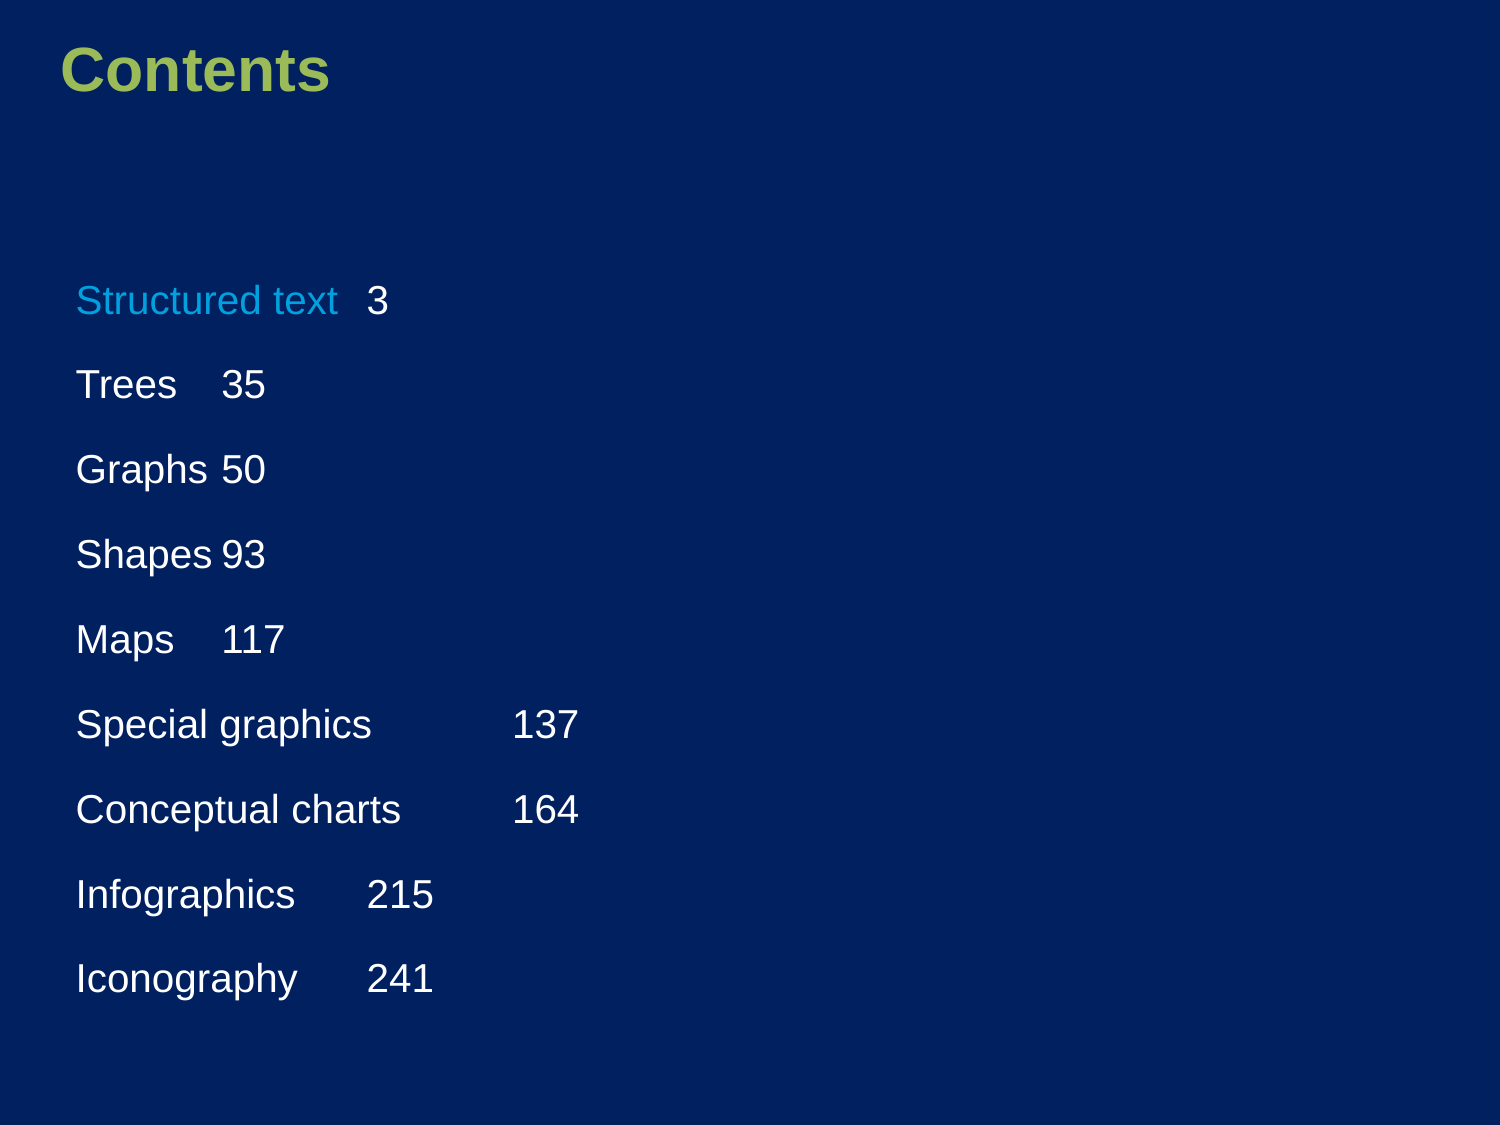

# Contents
Structured text				3
Trees					35
Graphs					50
Shapes					93
Maps					117
Special graphics			137
Conceptual charts			164
Infographics 				215
Iconography				241